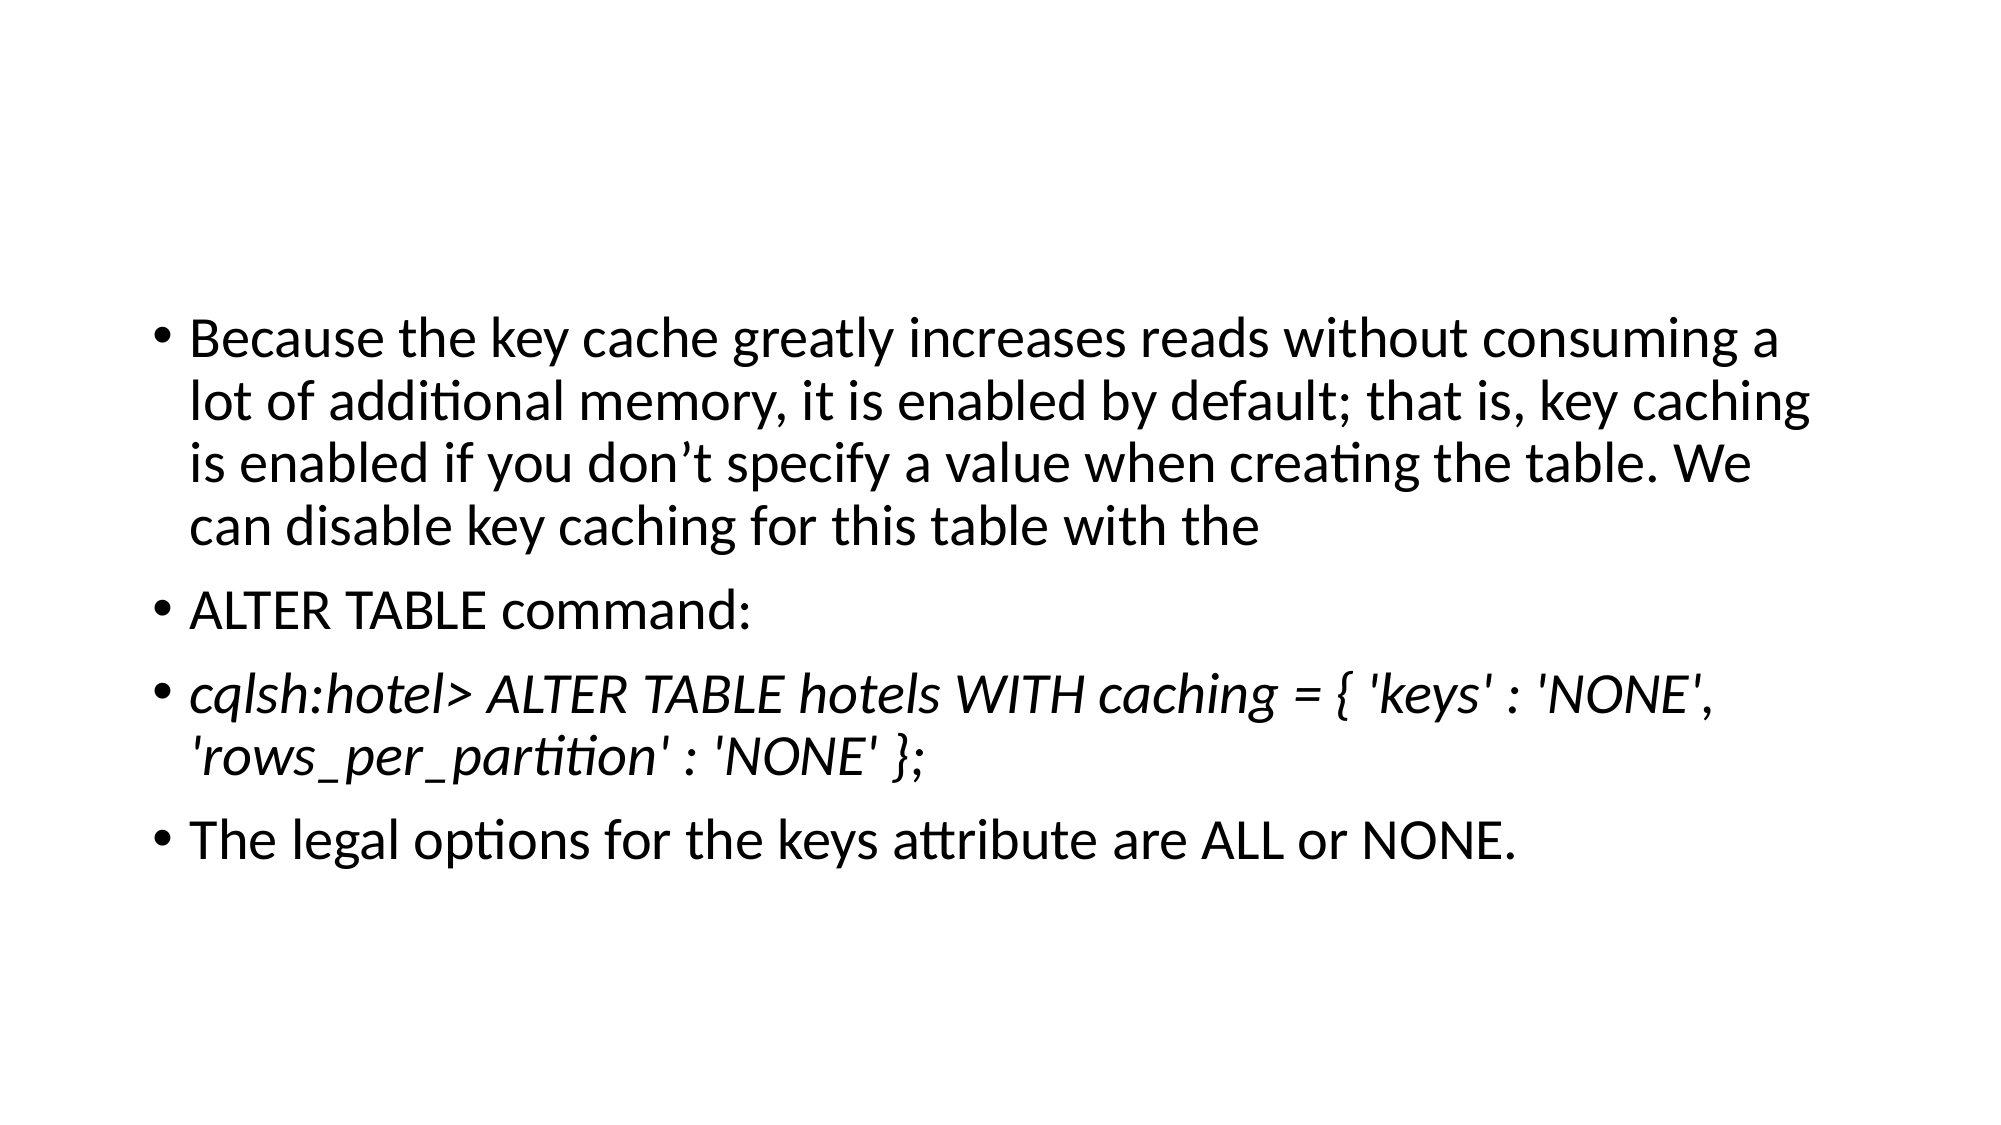

#
Because the key cache greatly increases reads without consuming a lot of additional memory, it is enabled by default; that is, key caching is enabled if you don’t specify a value when creating the table. We can disable key caching for this table with the
ALTER TABLE command:
cqlsh:hotel> ALTER TABLE hotels WITH caching = { 'keys' : 'NONE', 'rows_per_partition' : 'NONE' };
The legal options for the keys attribute are ALL or NONE.